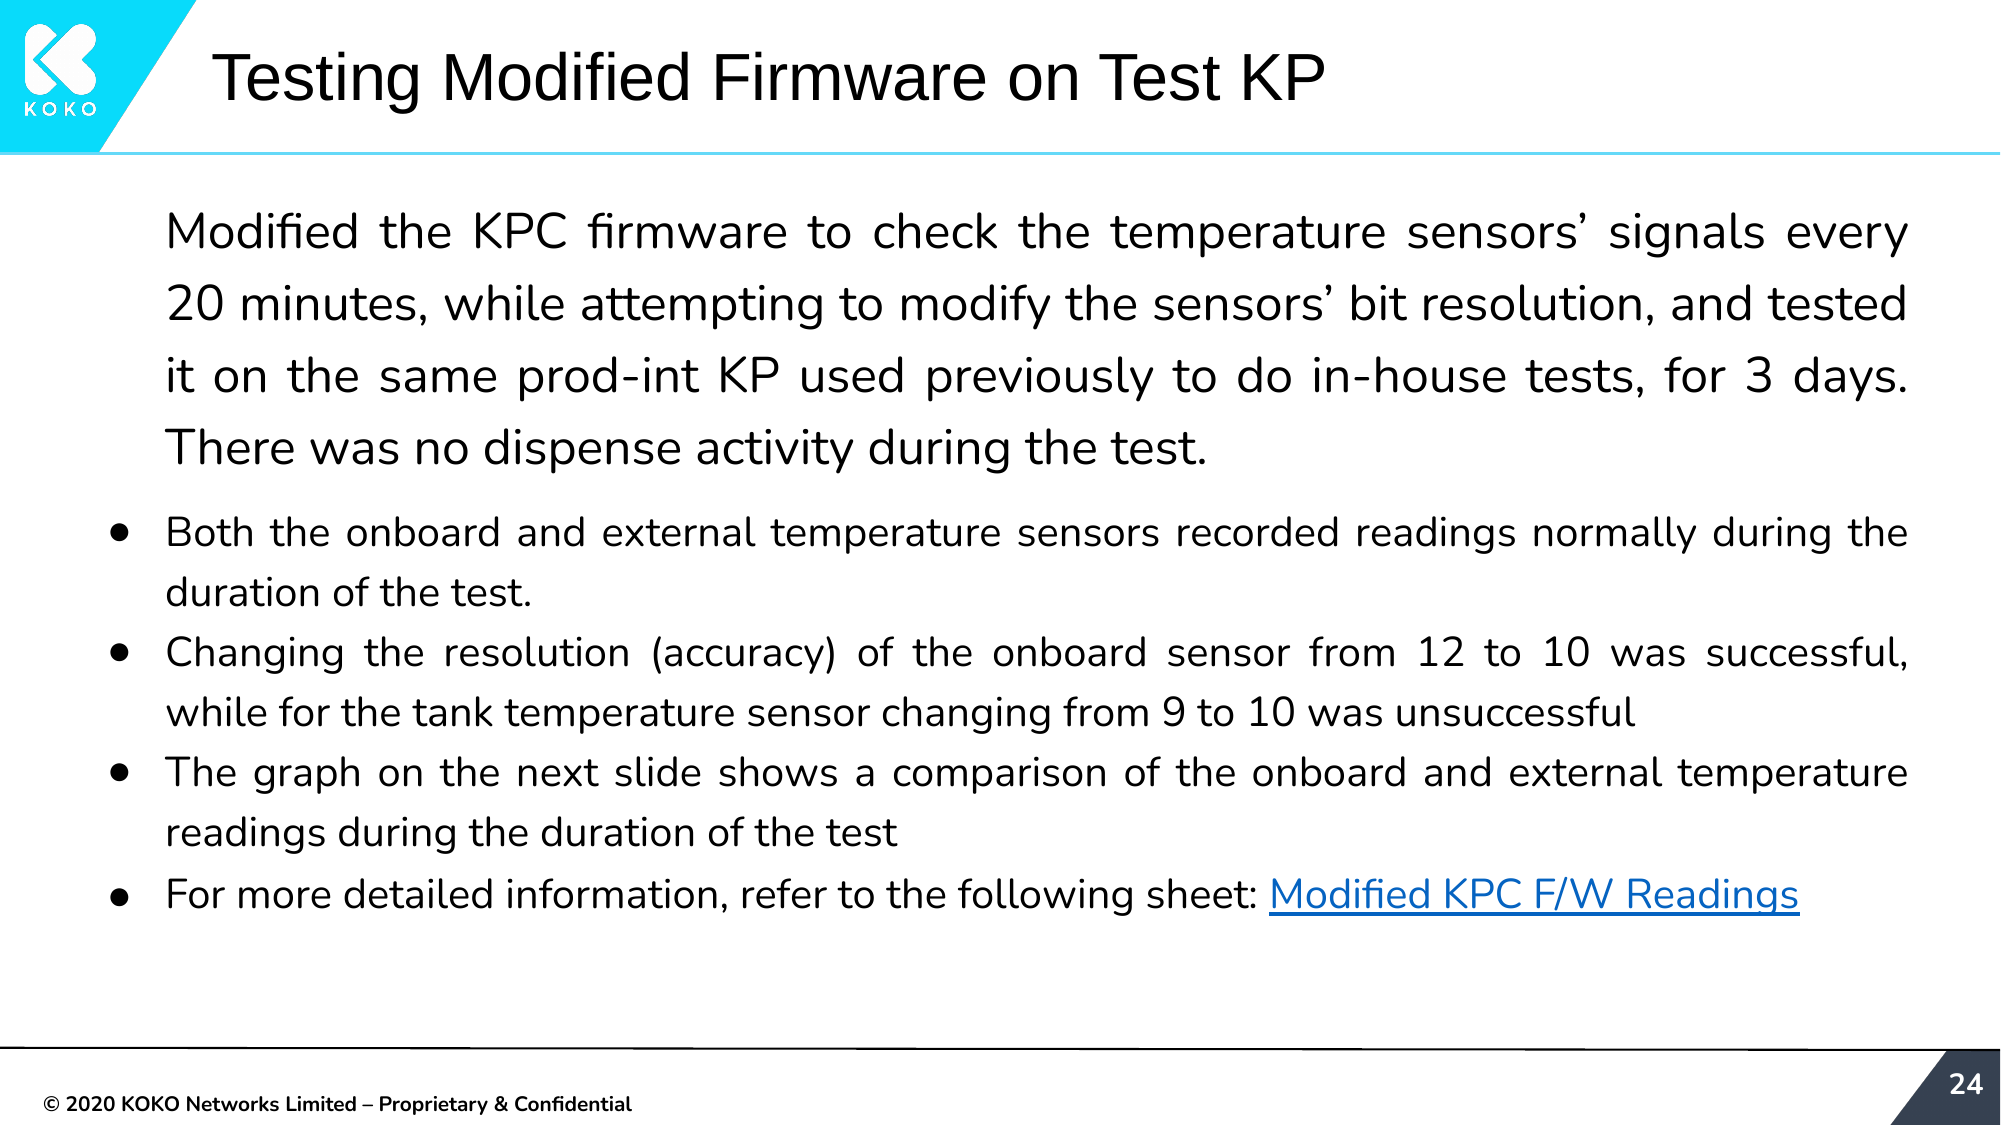

# Testing Modified Firmware on Test KP
Modified the KPC firmware to check the temperature sensors’ signals every 20 minutes, while attempting to modify the sensors’ bit resolution, and tested it on the same prod-int KP used previously to do in-house tests, for 3 days. There was no dispense activity during the test.
Both the onboard and external temperature sensors recorded readings normally during the duration of the test.
Changing the resolution (accuracy) of the onboard sensor from 12 to 10 was successful, while for the tank temperature sensor changing from 9 to 10 was unsuccessful
The graph on the next slide shows a comparison of the onboard and external temperature readings during the duration of the test
For more detailed information, refer to the following sheet: Modified KPC F/W Readings
24